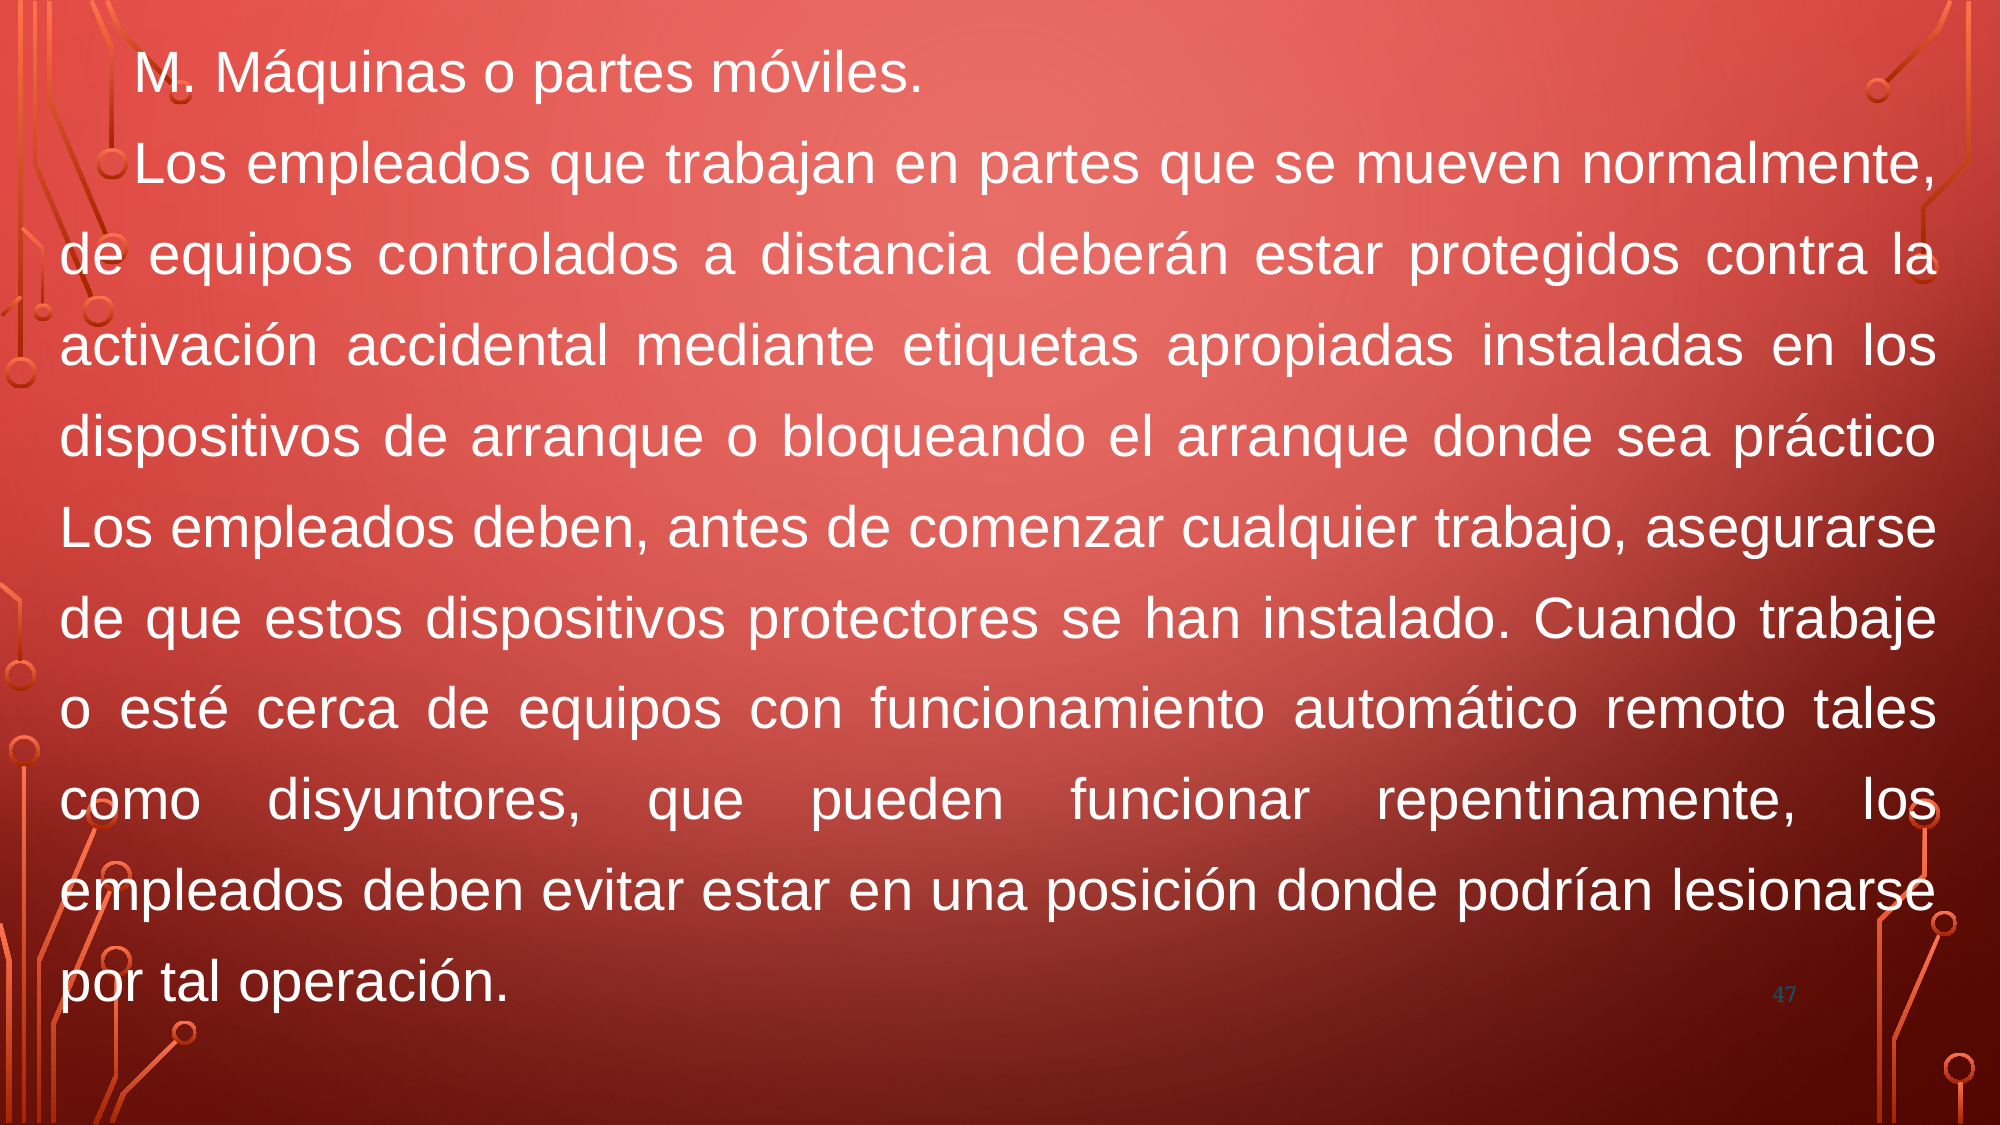

M. Máquinas o partes móviles.
Los empleados que trabajan en partes que se mueven normalmente, de equipos controlados a distancia deberán estar protegidos contra la activación accidental mediante etiquetas apropiadas instaladas en los dispositivos de arranque o bloqueando el arranque donde sea práctico Los empleados deben, antes de comenzar cualquier trabajo, asegurarse de que estos dispositivos protectores se han instalado. Cuando trabaje o esté cerca de equipos con funcionamiento automático remoto tales como disyuntores, que pueden funcionar repentinamente, los empleados deben evitar estar en una posición donde podrían lesionarse por tal operación.
47